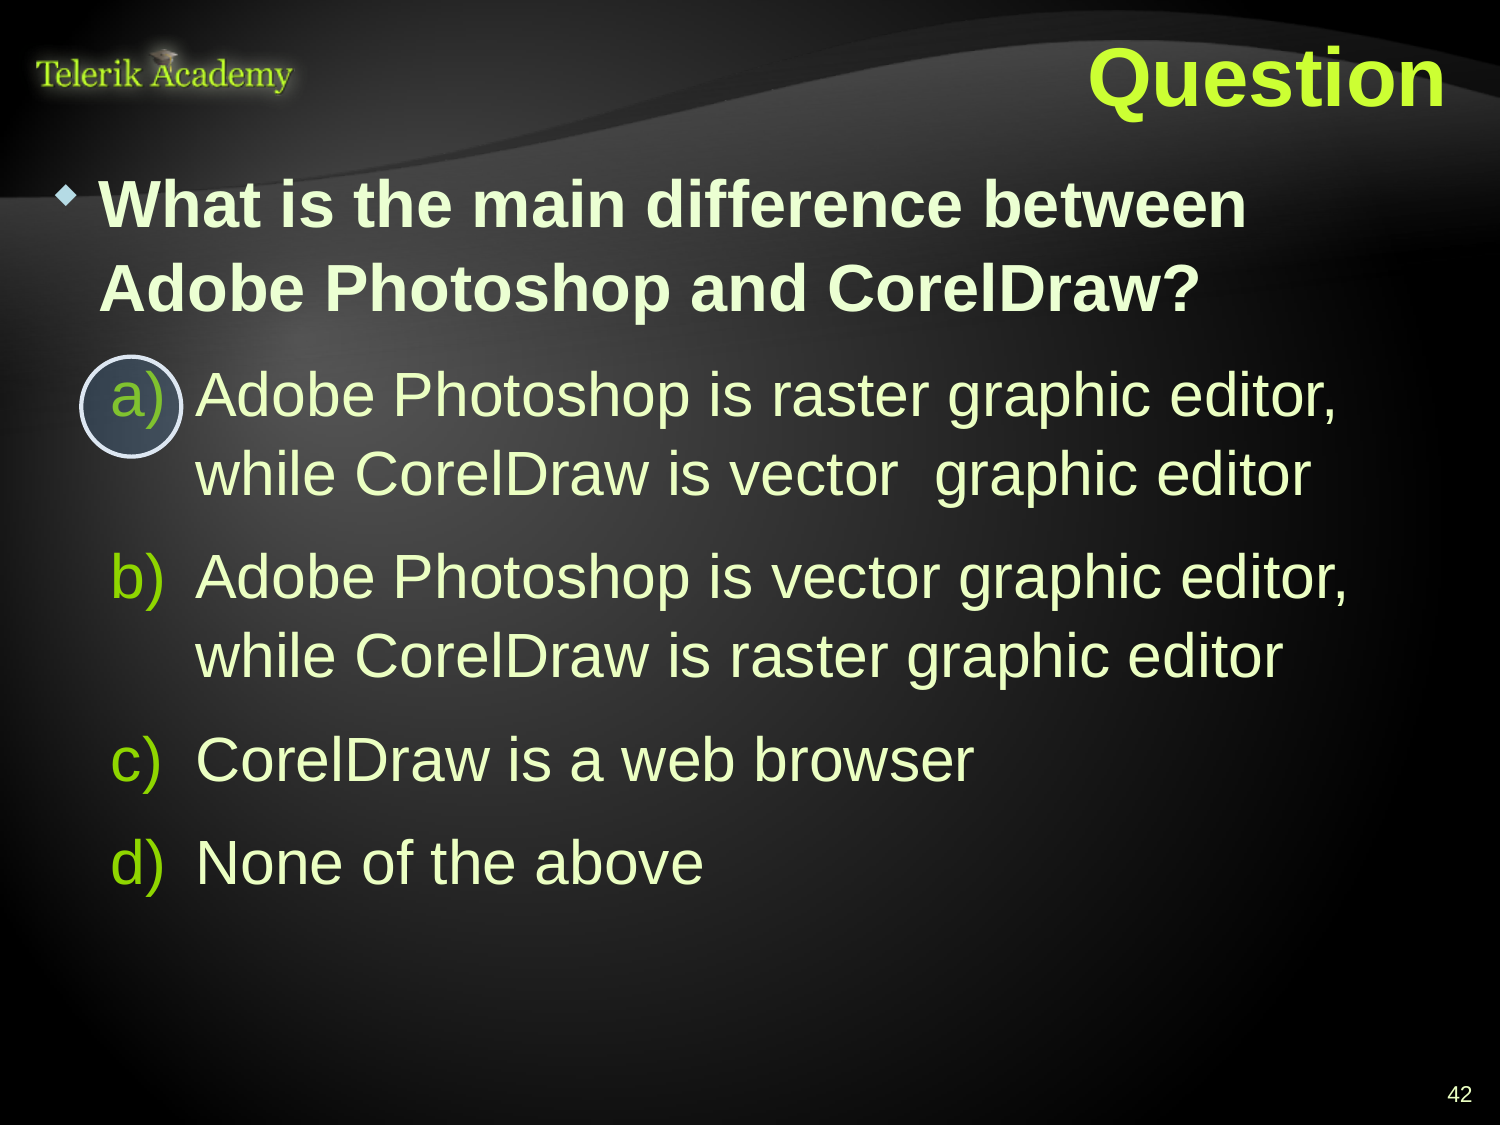

# Question
What is the main difference between Adobe Photoshop and CorelDraw?
Adobe Photoshop is raster graphic editor, while CorelDraw is vector  graphic editor
Adobe Photoshop is vector graphic editor, while CorelDraw is raster graphic editor
CorelDraw is a web browser
None of the above

42